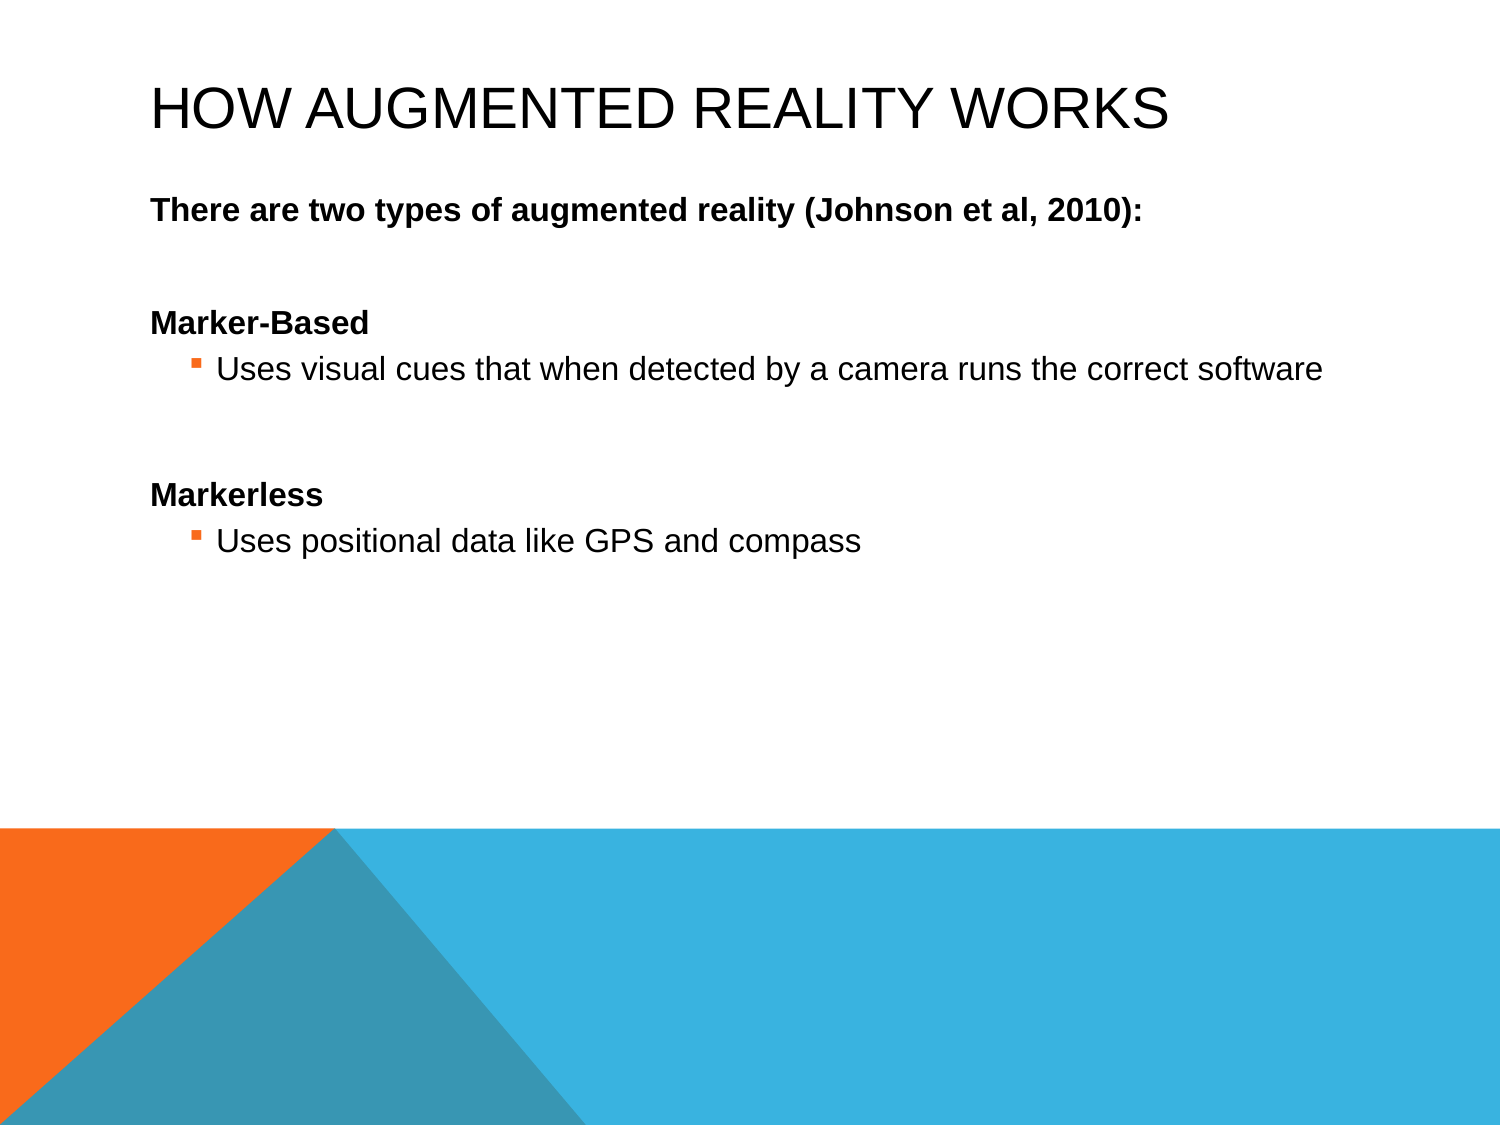

# How Augmented Reality works
There are two types of augmented reality (Johnson et al, 2010):

Marker-Based
Uses visual cues that when detected by a camera runs the correct software

Markerless
Uses positional data like GPS and compass